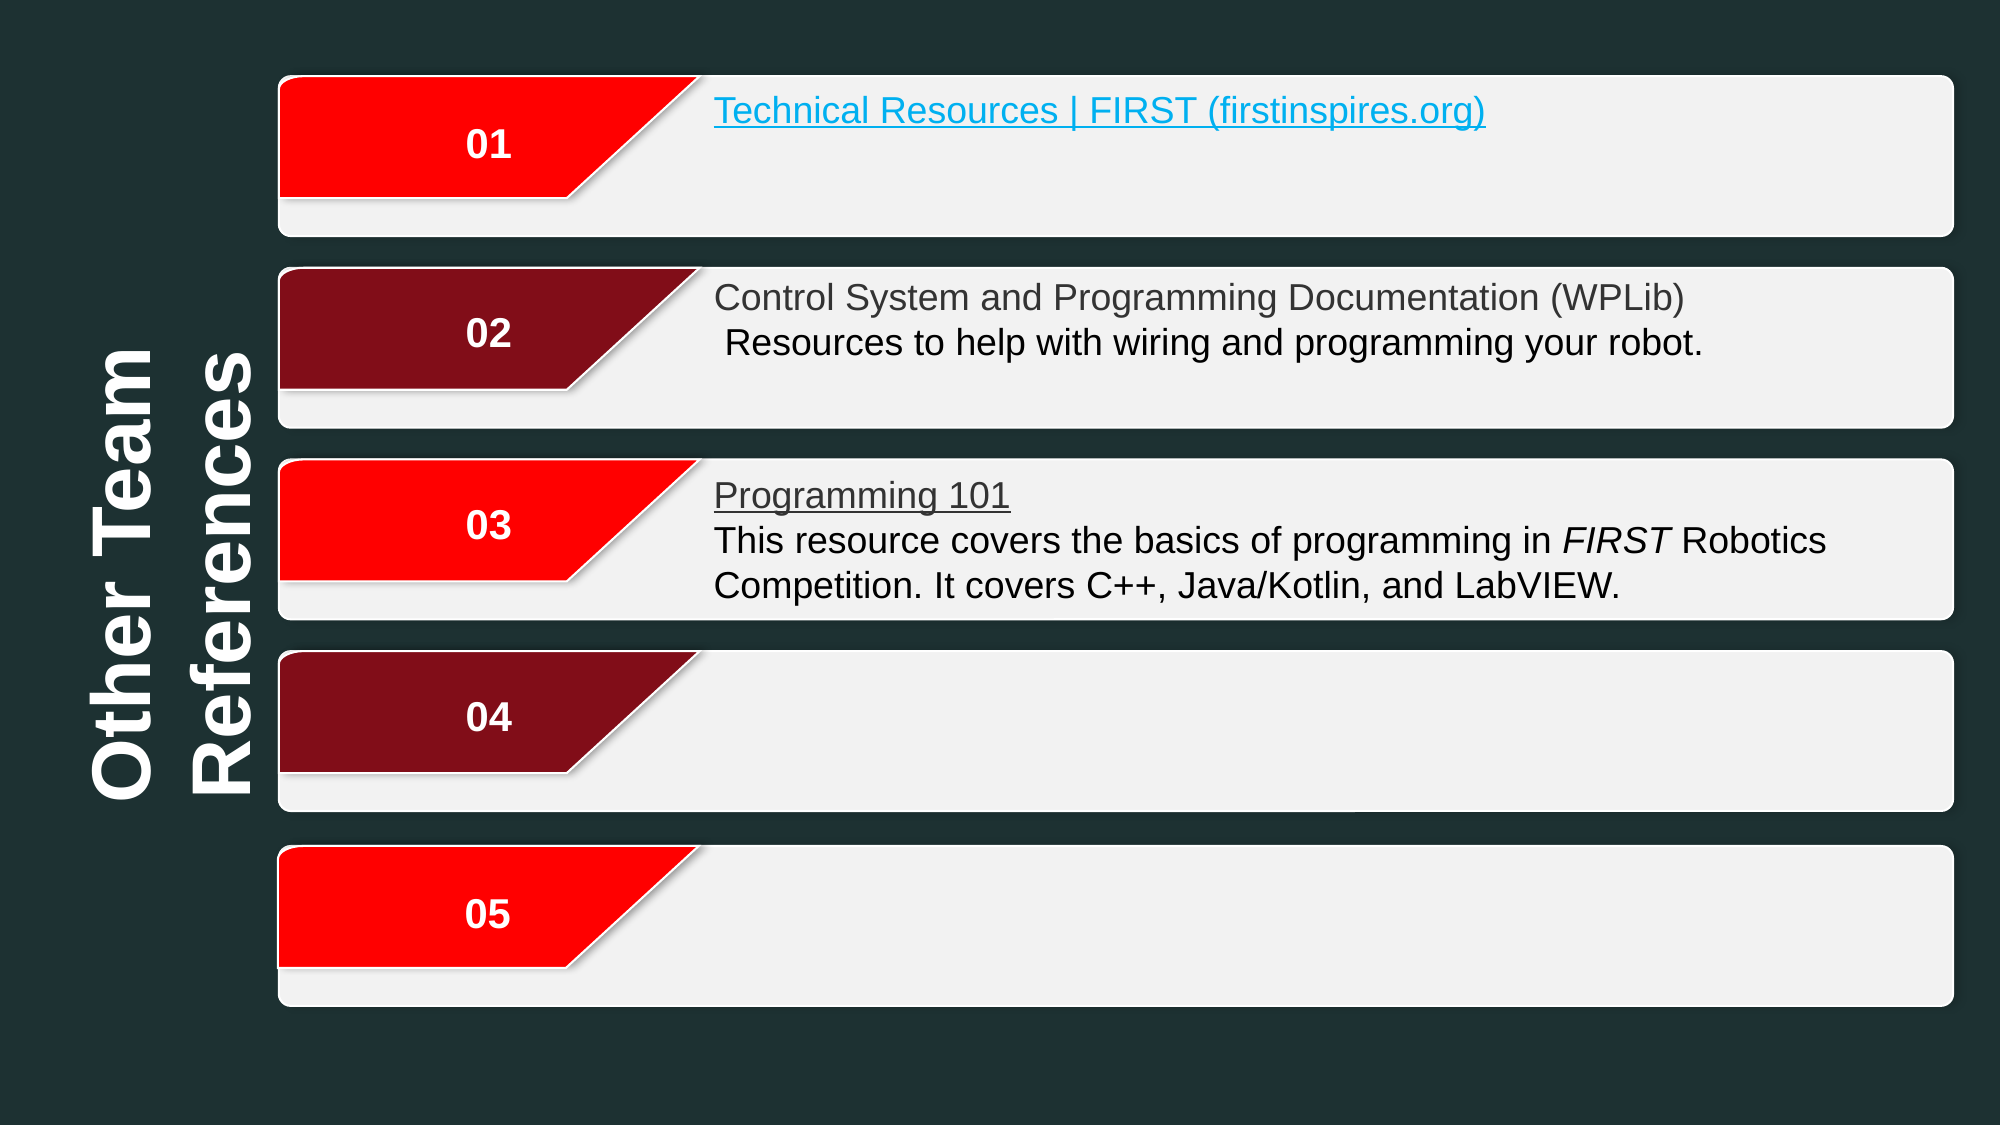

01

02

03

04
Technical Resources | FIRST (firstinspires.org)
Control System and Programming Documentation (WPLib)
 Resources to help with wiring and programming your robot.
# Other Team References
Programming 101
This resource covers the basics of programming in FIRST Robotics Competition. It covers C++, Java/Kotlin, and LabVIEW.

05